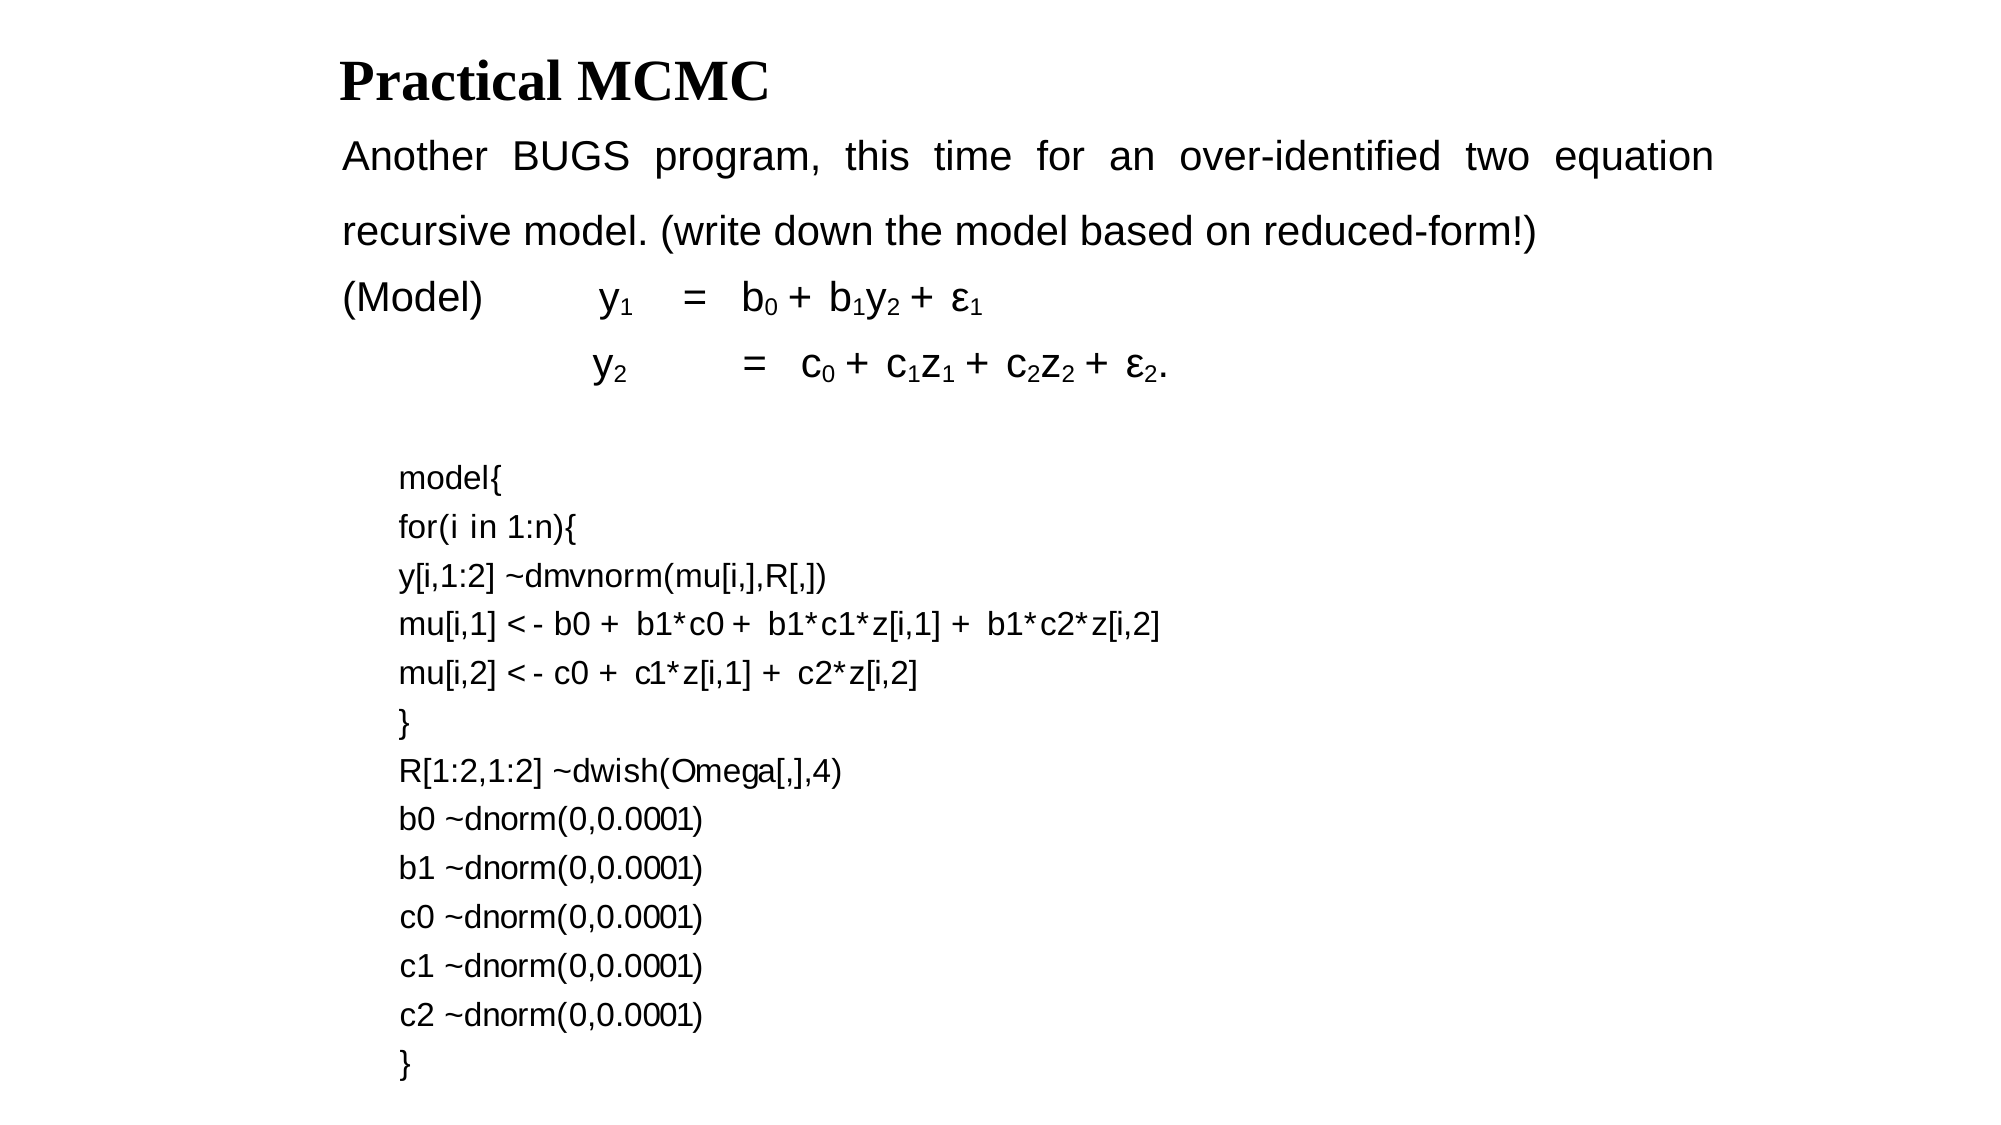

# Practical MCMC
Another BUGS program, this time for an over-identified two equation recursive model. (write down the model based on reduced-form!)
(Model)          y1	         =  b0 + b1y2 + ε1
y2	=  c0 + c1z1 + c2z2 + ε2.

model{
for(i in 1:n){
y[i,1:2] ~dmvnorm(mu[i,],R[,])
mu[i,1] <- b0 + b1*c0 + b1*c1*z[i,1] + b1*c2*z[i,2]
mu[i,2] <- c0 + c1*z[i,1] + c2*z[i,2]
}
R[1:2,1:2] ~dwish(Omega[,],4)
b0 ~dnorm(0,0.0001)
b1 ~dnorm(0,0.0001)
c0 ~dnorm(0,0.0001)
c1 ~dnorm(0,0.0001)
c2 ~dnorm(0,0.0001)
}